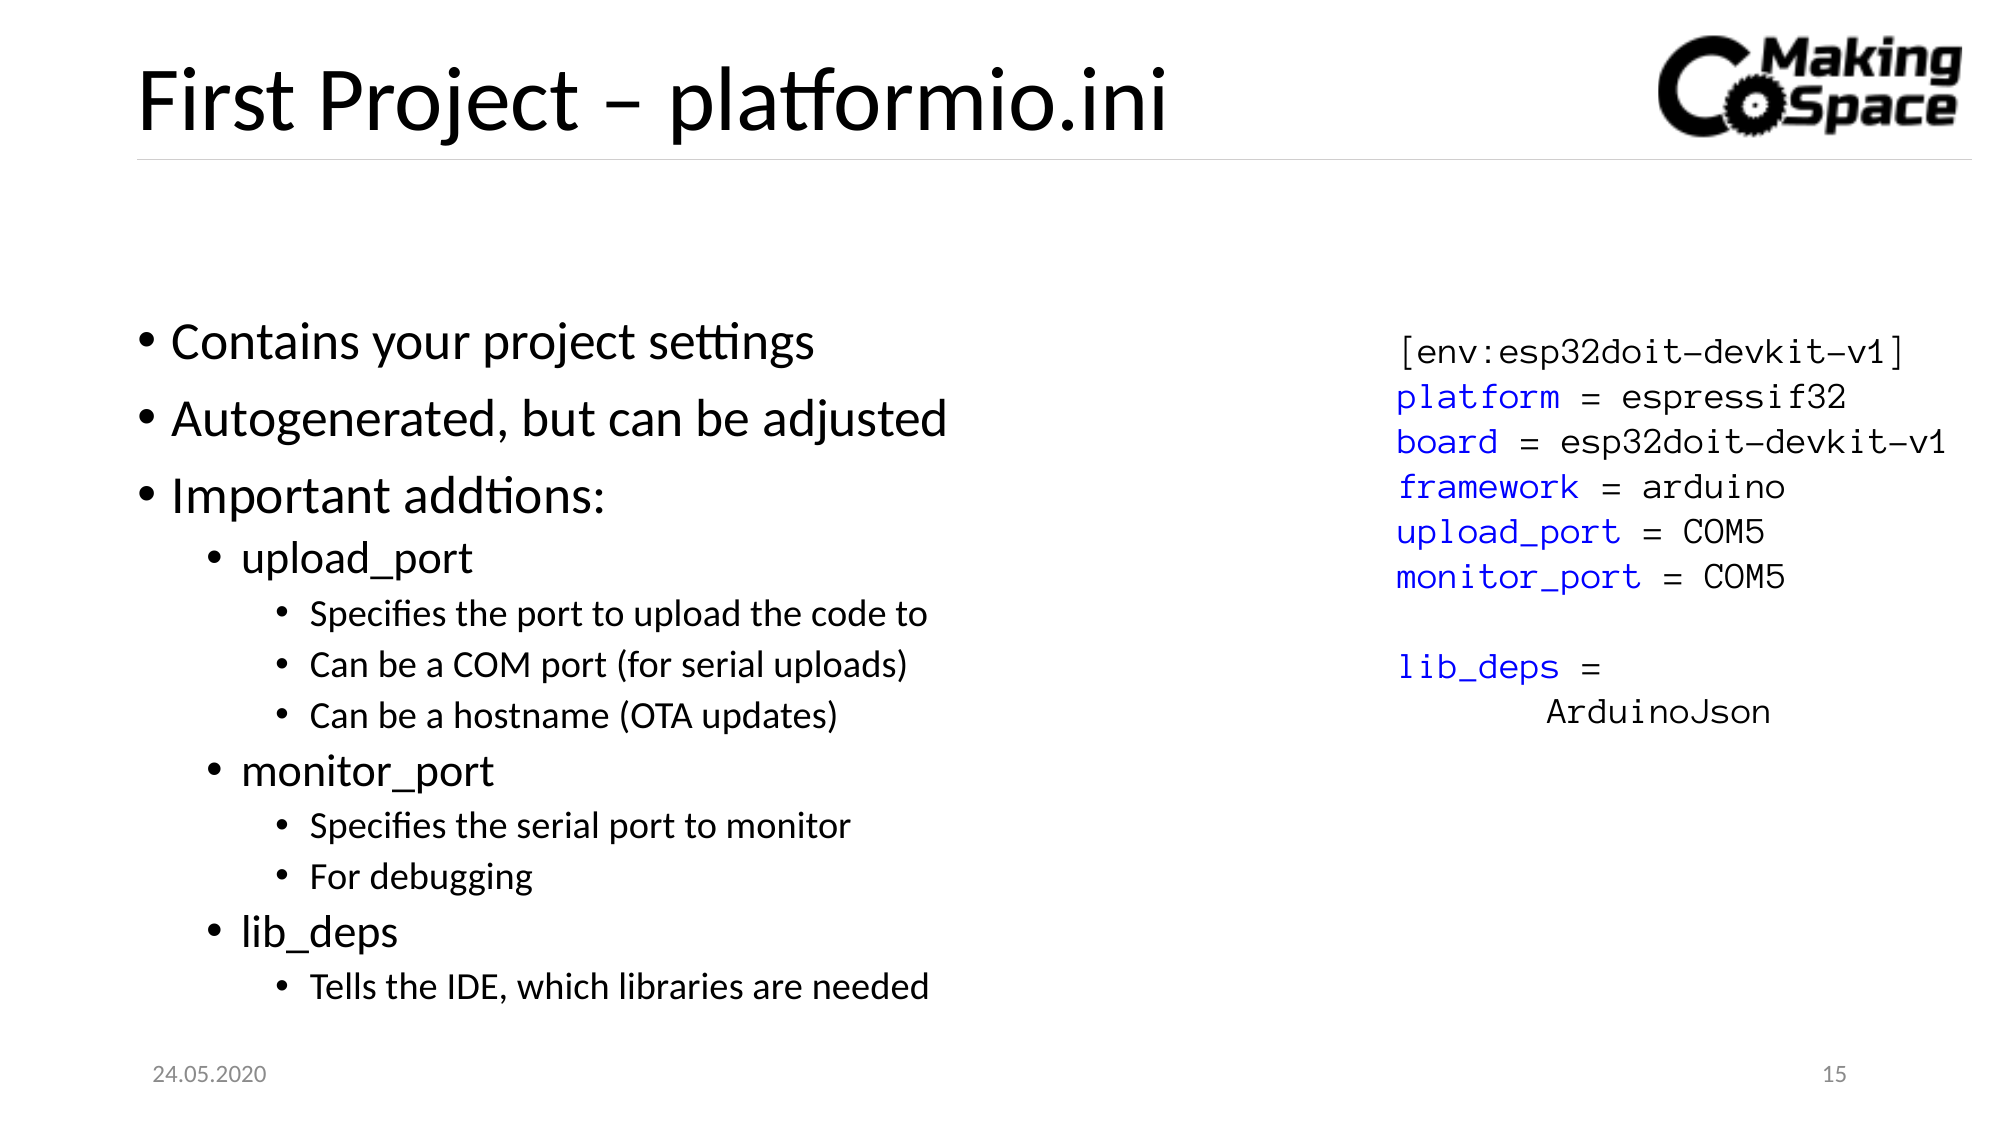

# First Project – platformio.ini

Contains your project settings
Autogenerated, but can be adjusted
Important addtions:
upload_port
Specifies the port to upload the code to
Can be a COM port (for serial uploads)
Can be a hostname (OTA updates)
monitor_port
Specifies the serial port to monitor
For debugging
lib_deps
Tells the IDE, which libraries are needed

[env:esp32doit-devkit-v1]
platform = espressif32
board = esp32doit-devkit-v1
framework = arduino
upload_port = COM5
monitor_port = COM5
lib_deps =
	ArduinoJson
24.05.2020
15